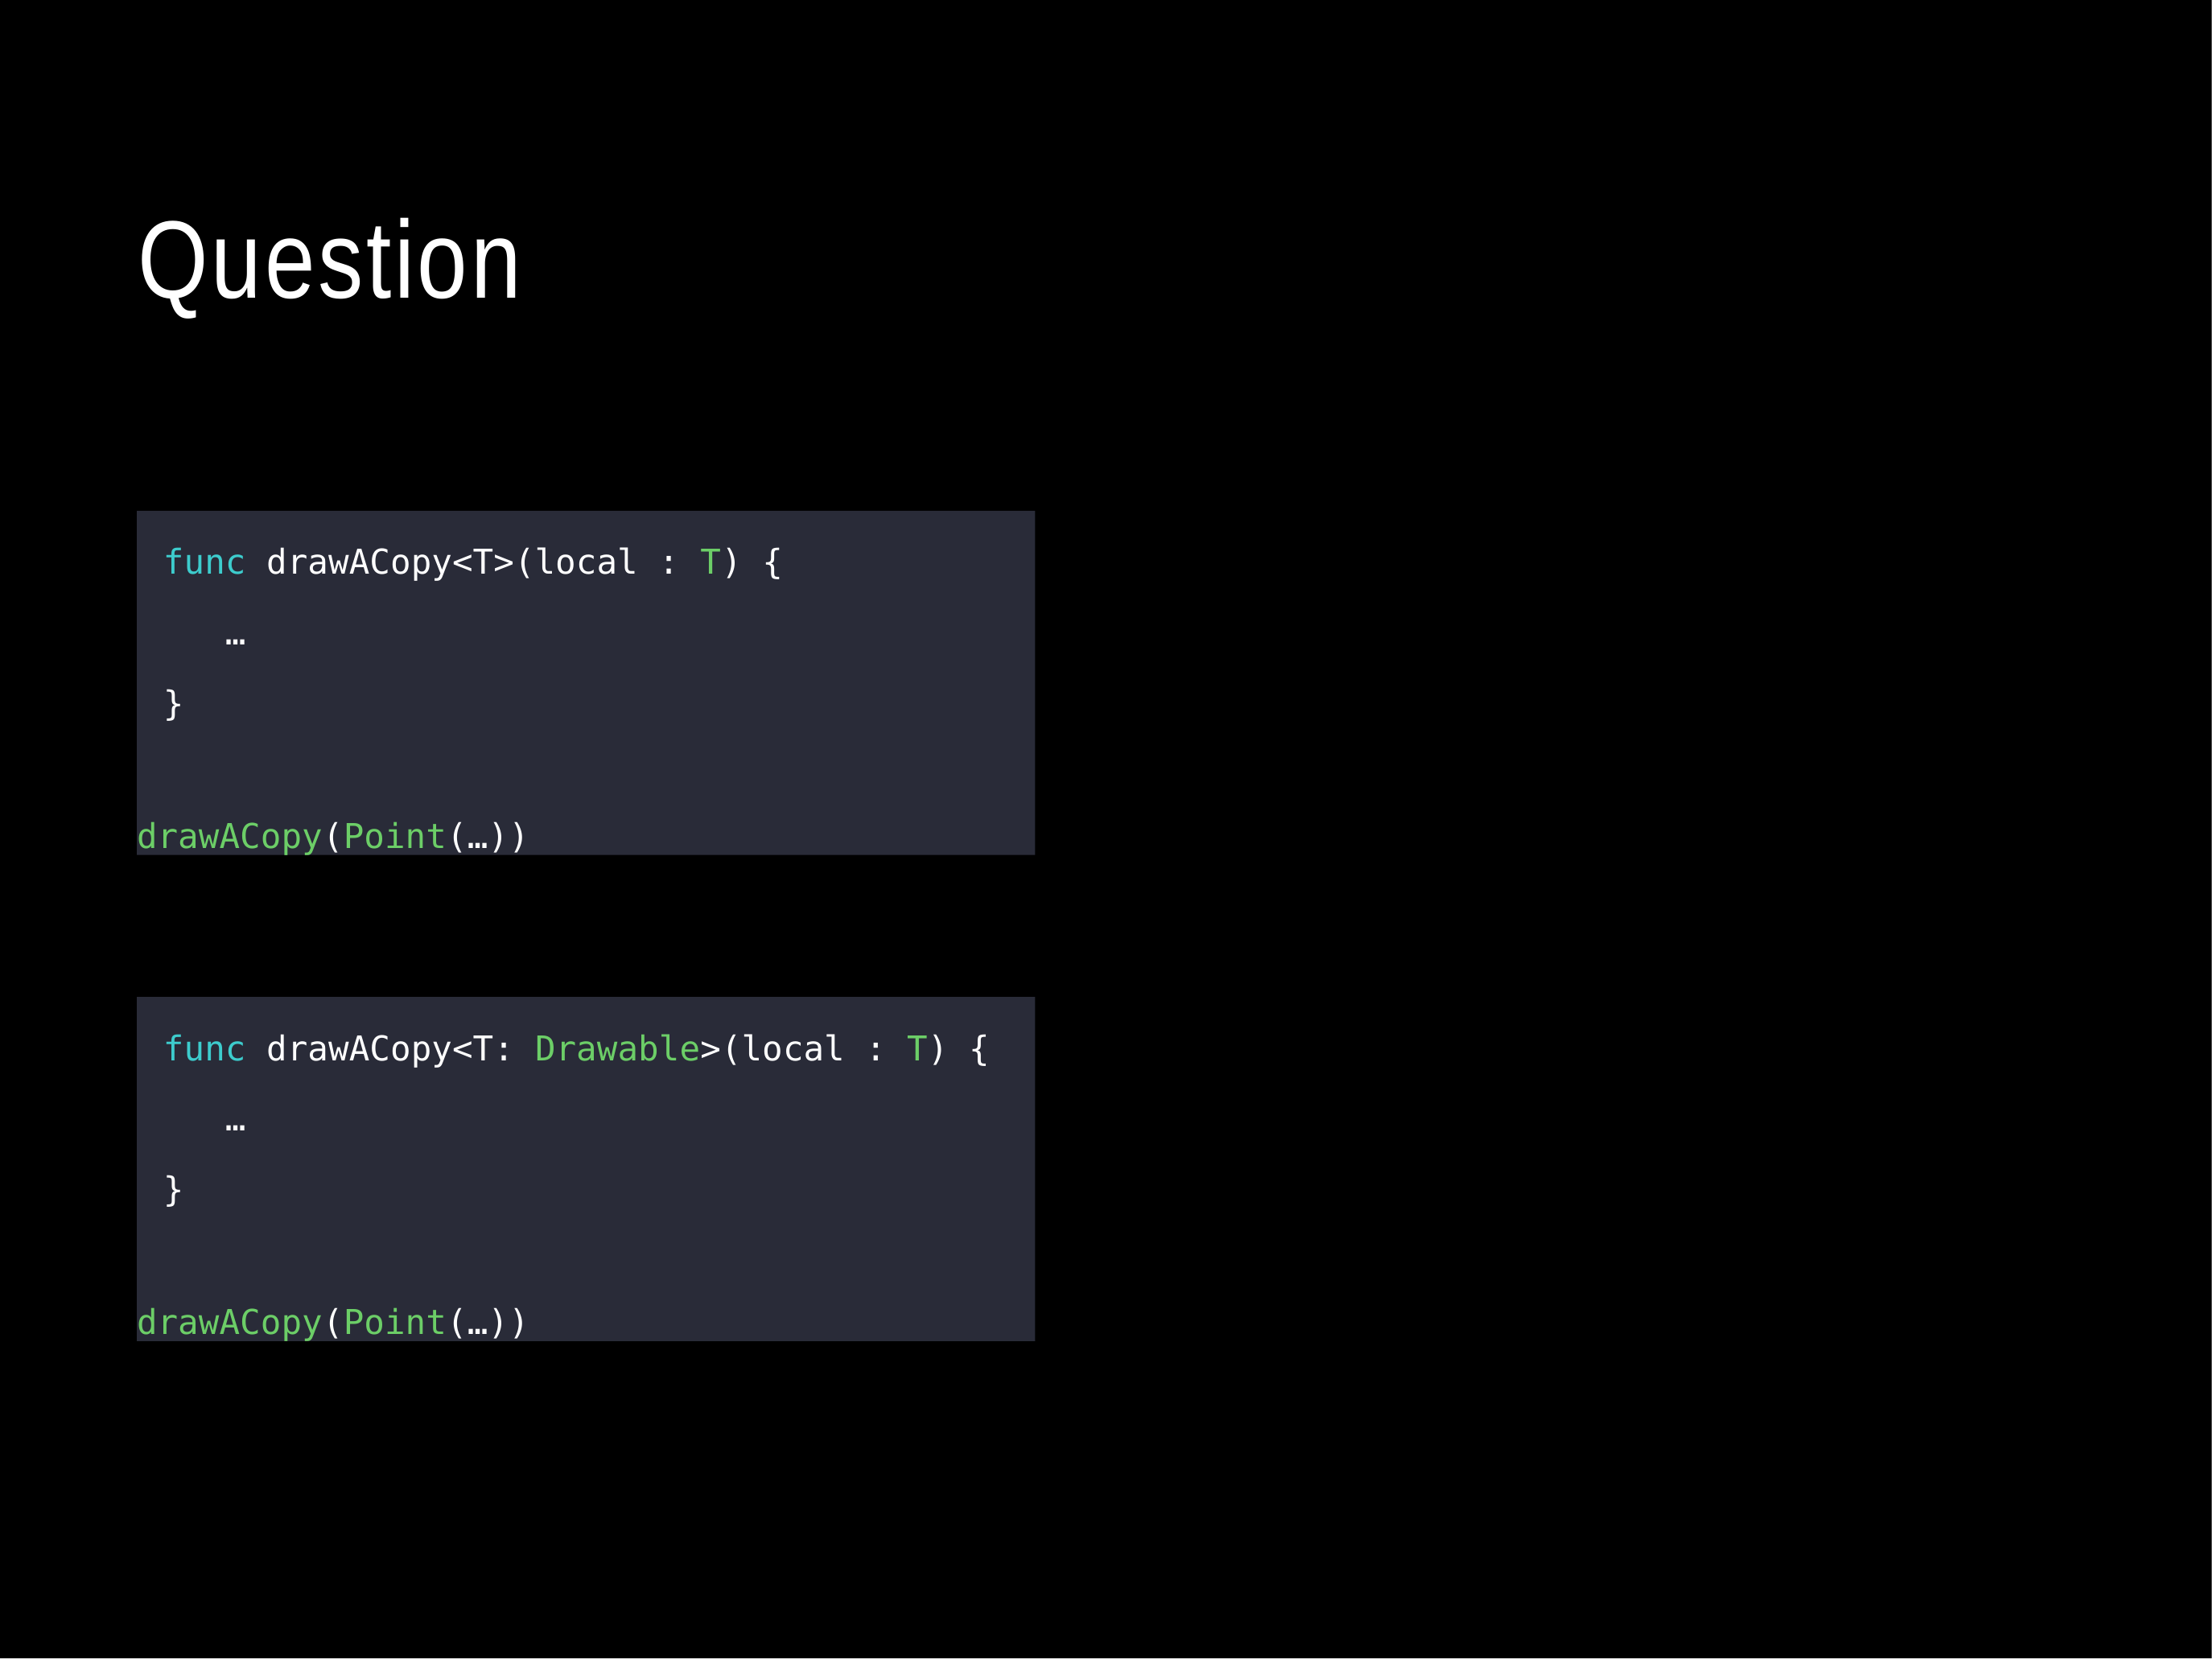

# Question
func drawACopy<T>(local : T) {
   …
}

drawACopy(Point(…))
func drawACopy<T: Drawable>(local : T) {
   …
}

drawACopy(Point(…))